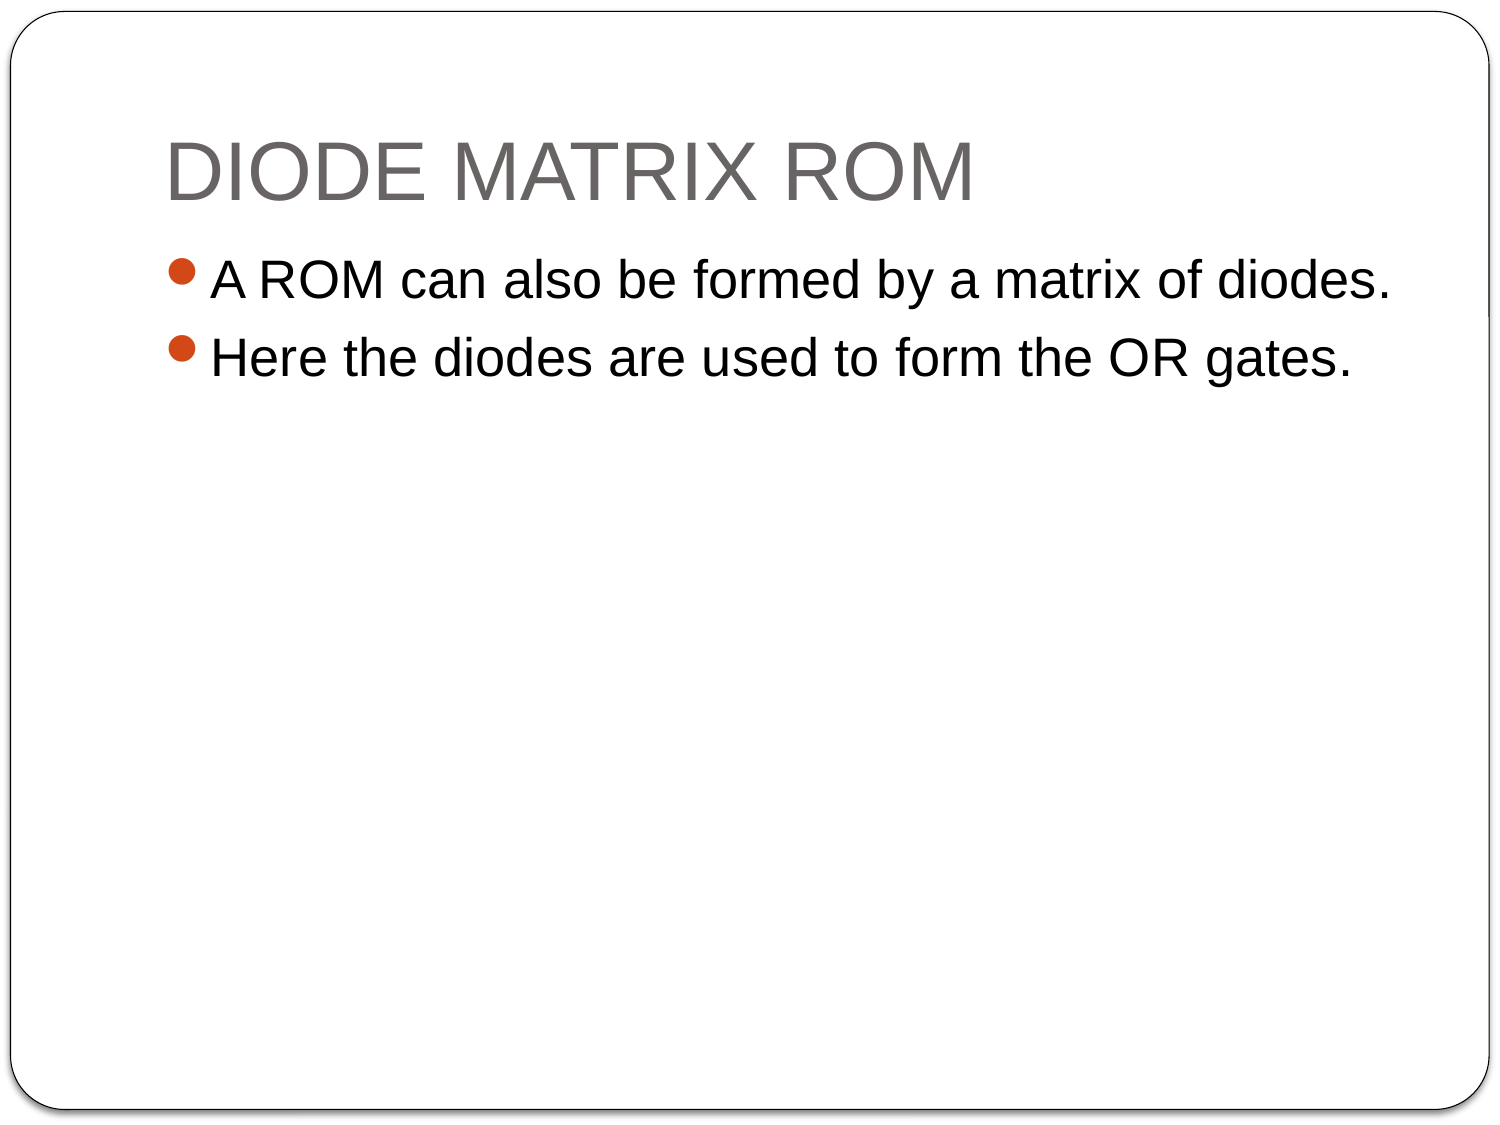

# DIODE MATRIX ROM
A ROM can also be formed by a matrix of diodes.
Here the diodes are used to form the OR gates.